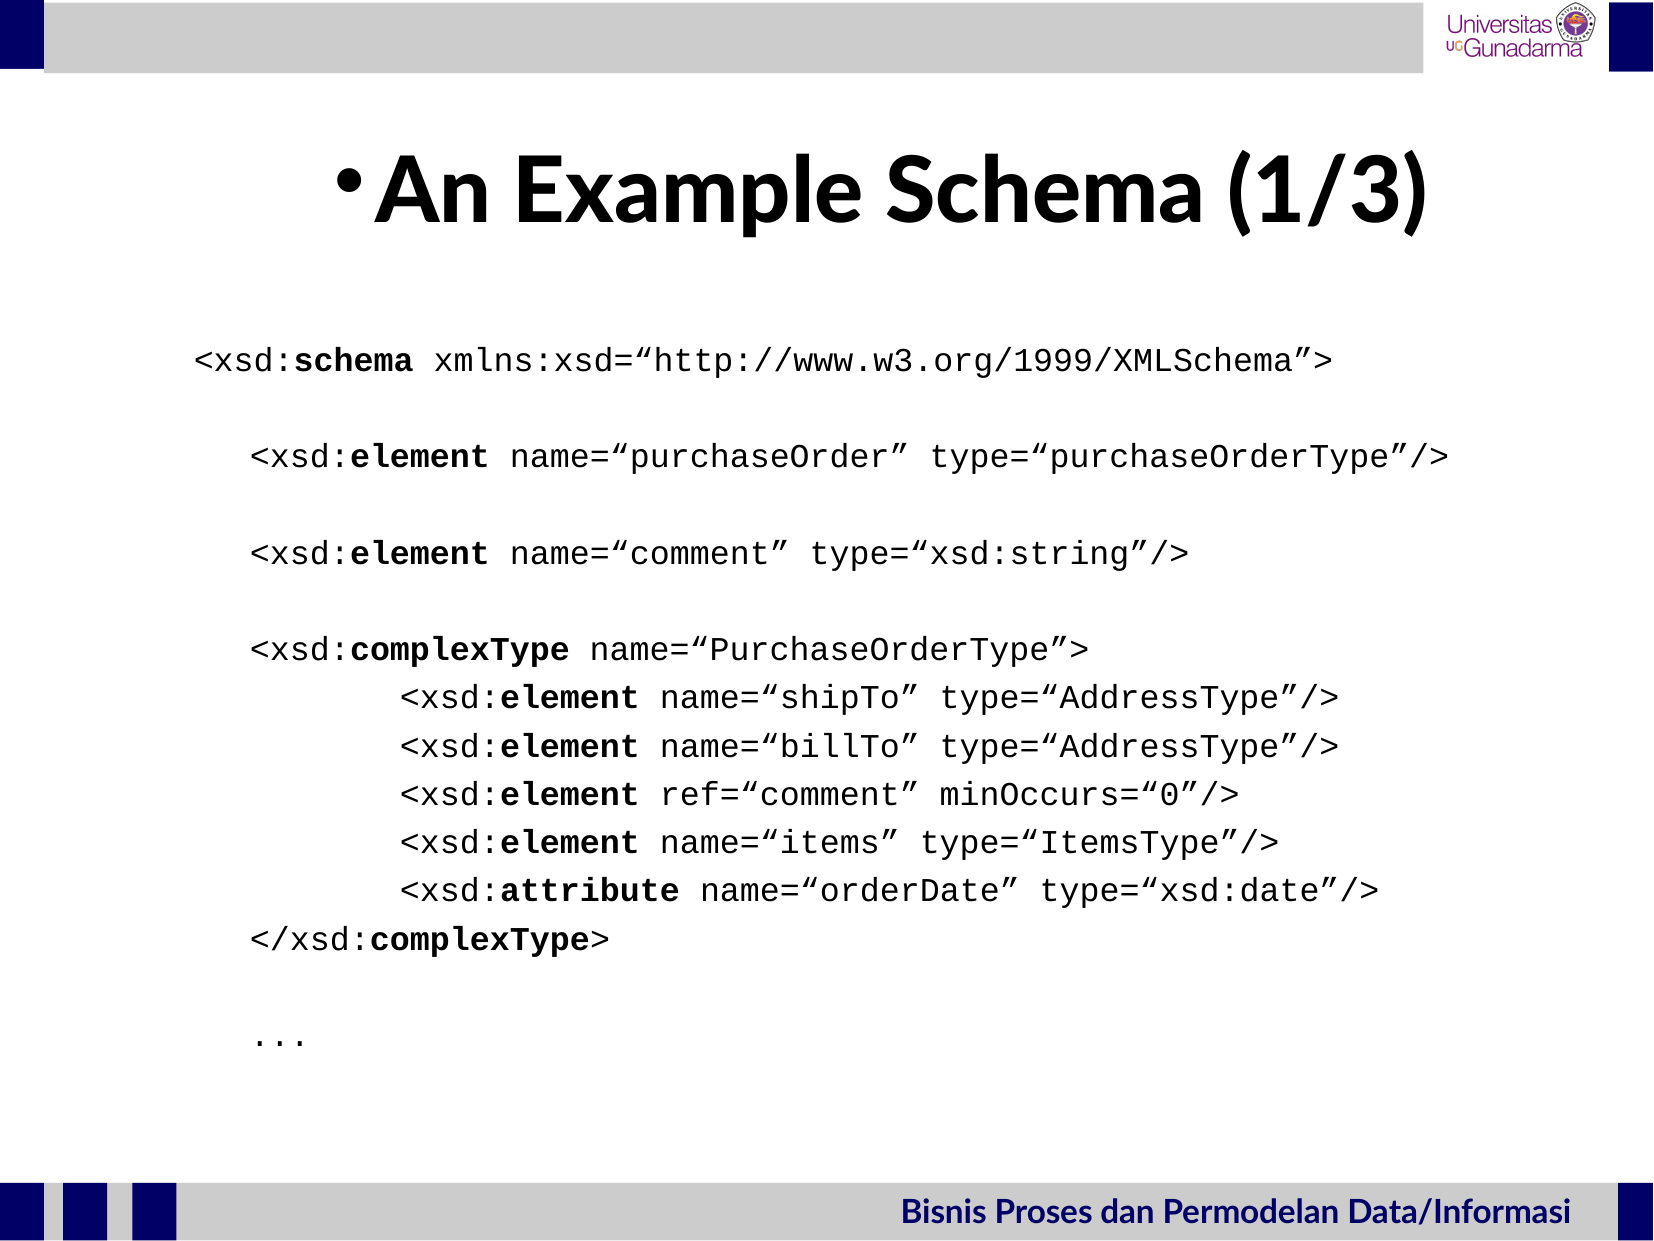

An Example Schema (1/3)
<xsd:schema xmlns:xsd=“http://www.w3.org/1999/XMLSchema”>

	<xsd:element name=“purchaseOrder” type=“purchaseOrderType”/>

	<xsd:element name=“comment” type=“xsd:string”/>

	<xsd:complexType name=“PurchaseOrderType”>
		<xsd:element name=“shipTo” type=“AddressType”/>
		<xsd:element name=“billTo” type=“AddressType”/>
		<xsd:element ref=“comment” minOccurs=“0”/>
		<xsd:element name=“items” type=“ItemsType”/>
		<xsd:attribute name=“orderDate” type=“xsd:date”/>
	</xsd:complexType>

	...